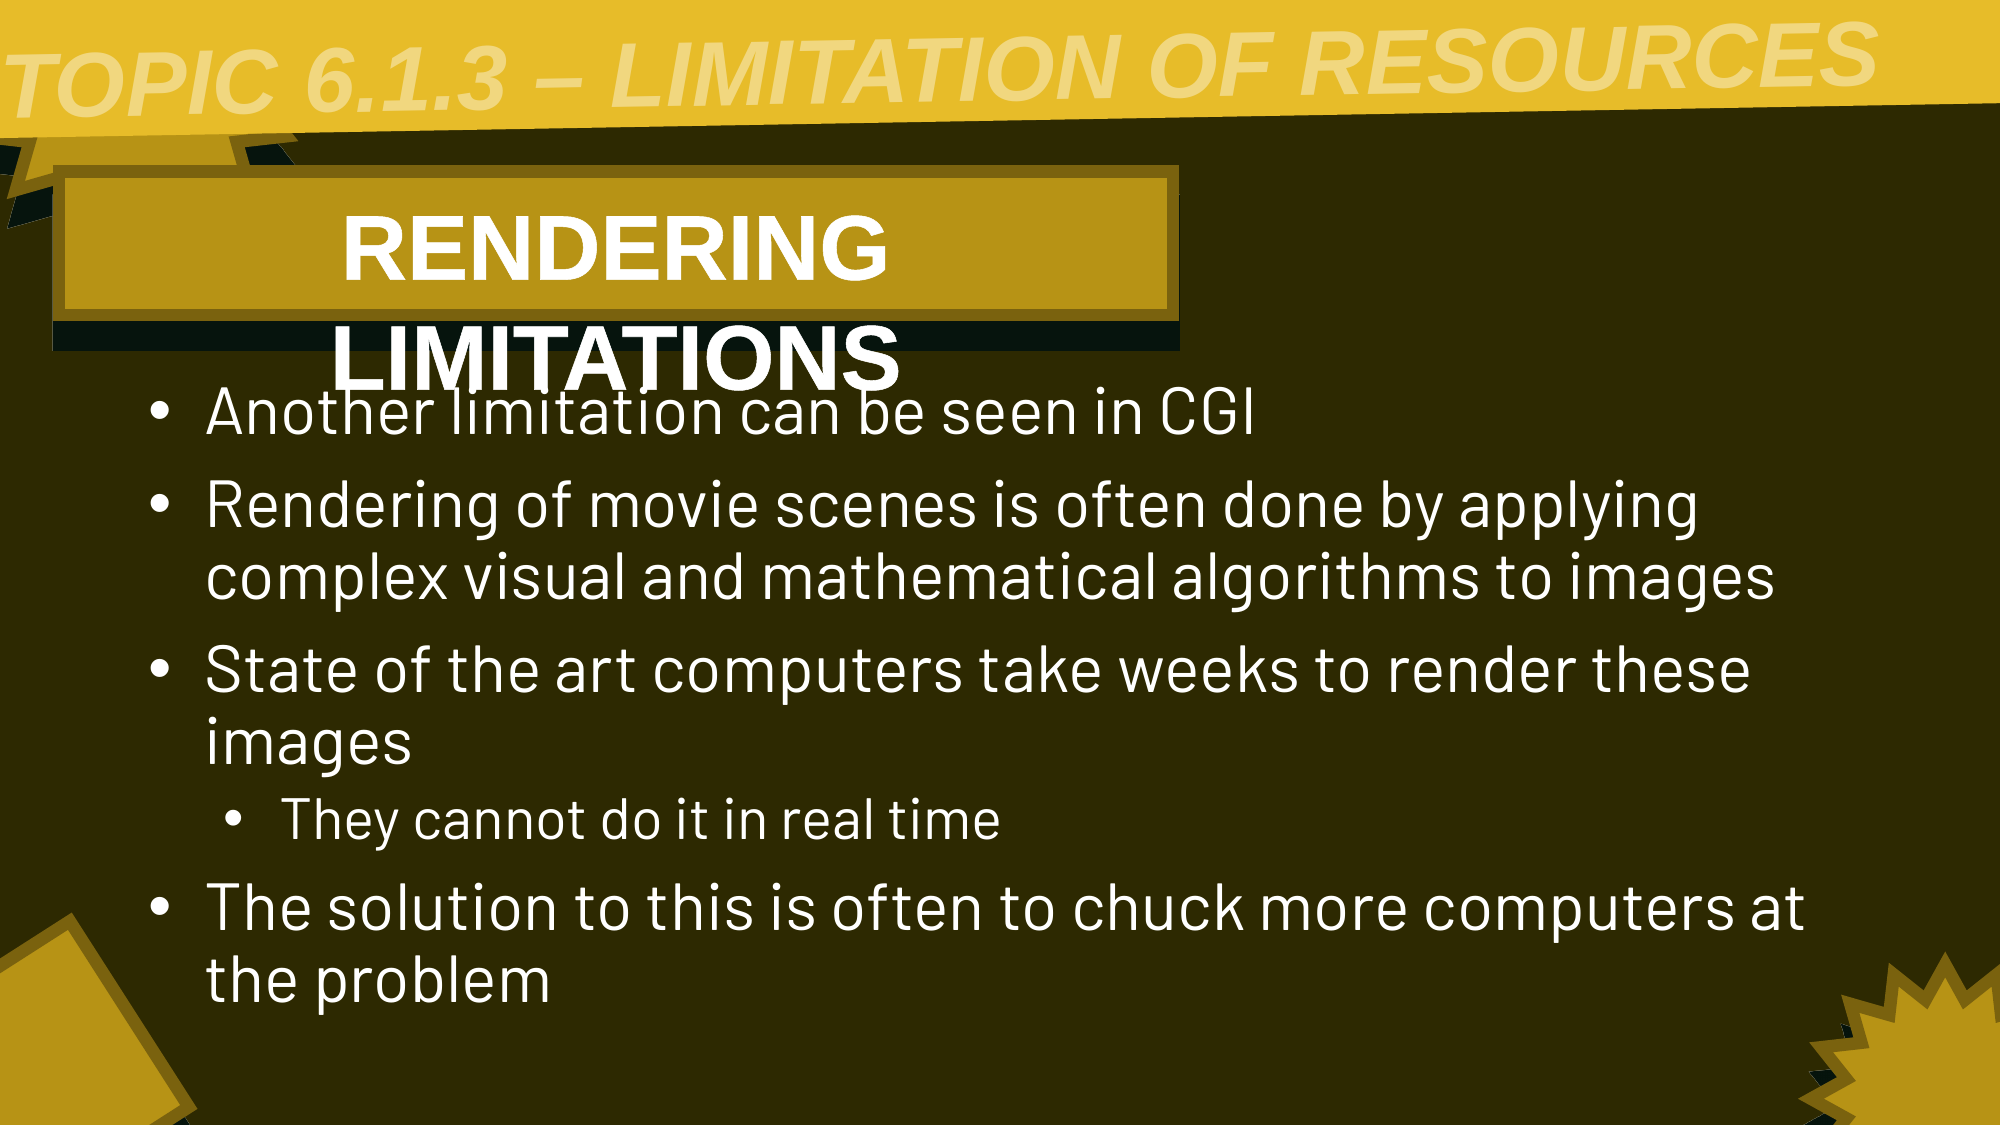

TOPIC 6.1.3 – LIMITATION OF RESOURCES

RENDERING LIMITATIONS
Another limitation can be seen in CGI
Rendering of movie scenes is often done by applying complex visual and mathematical algorithms to images
State of the art computers take weeks to render these images
They cannot do it in real time
The solution to this is often to chuck more computers at the problem